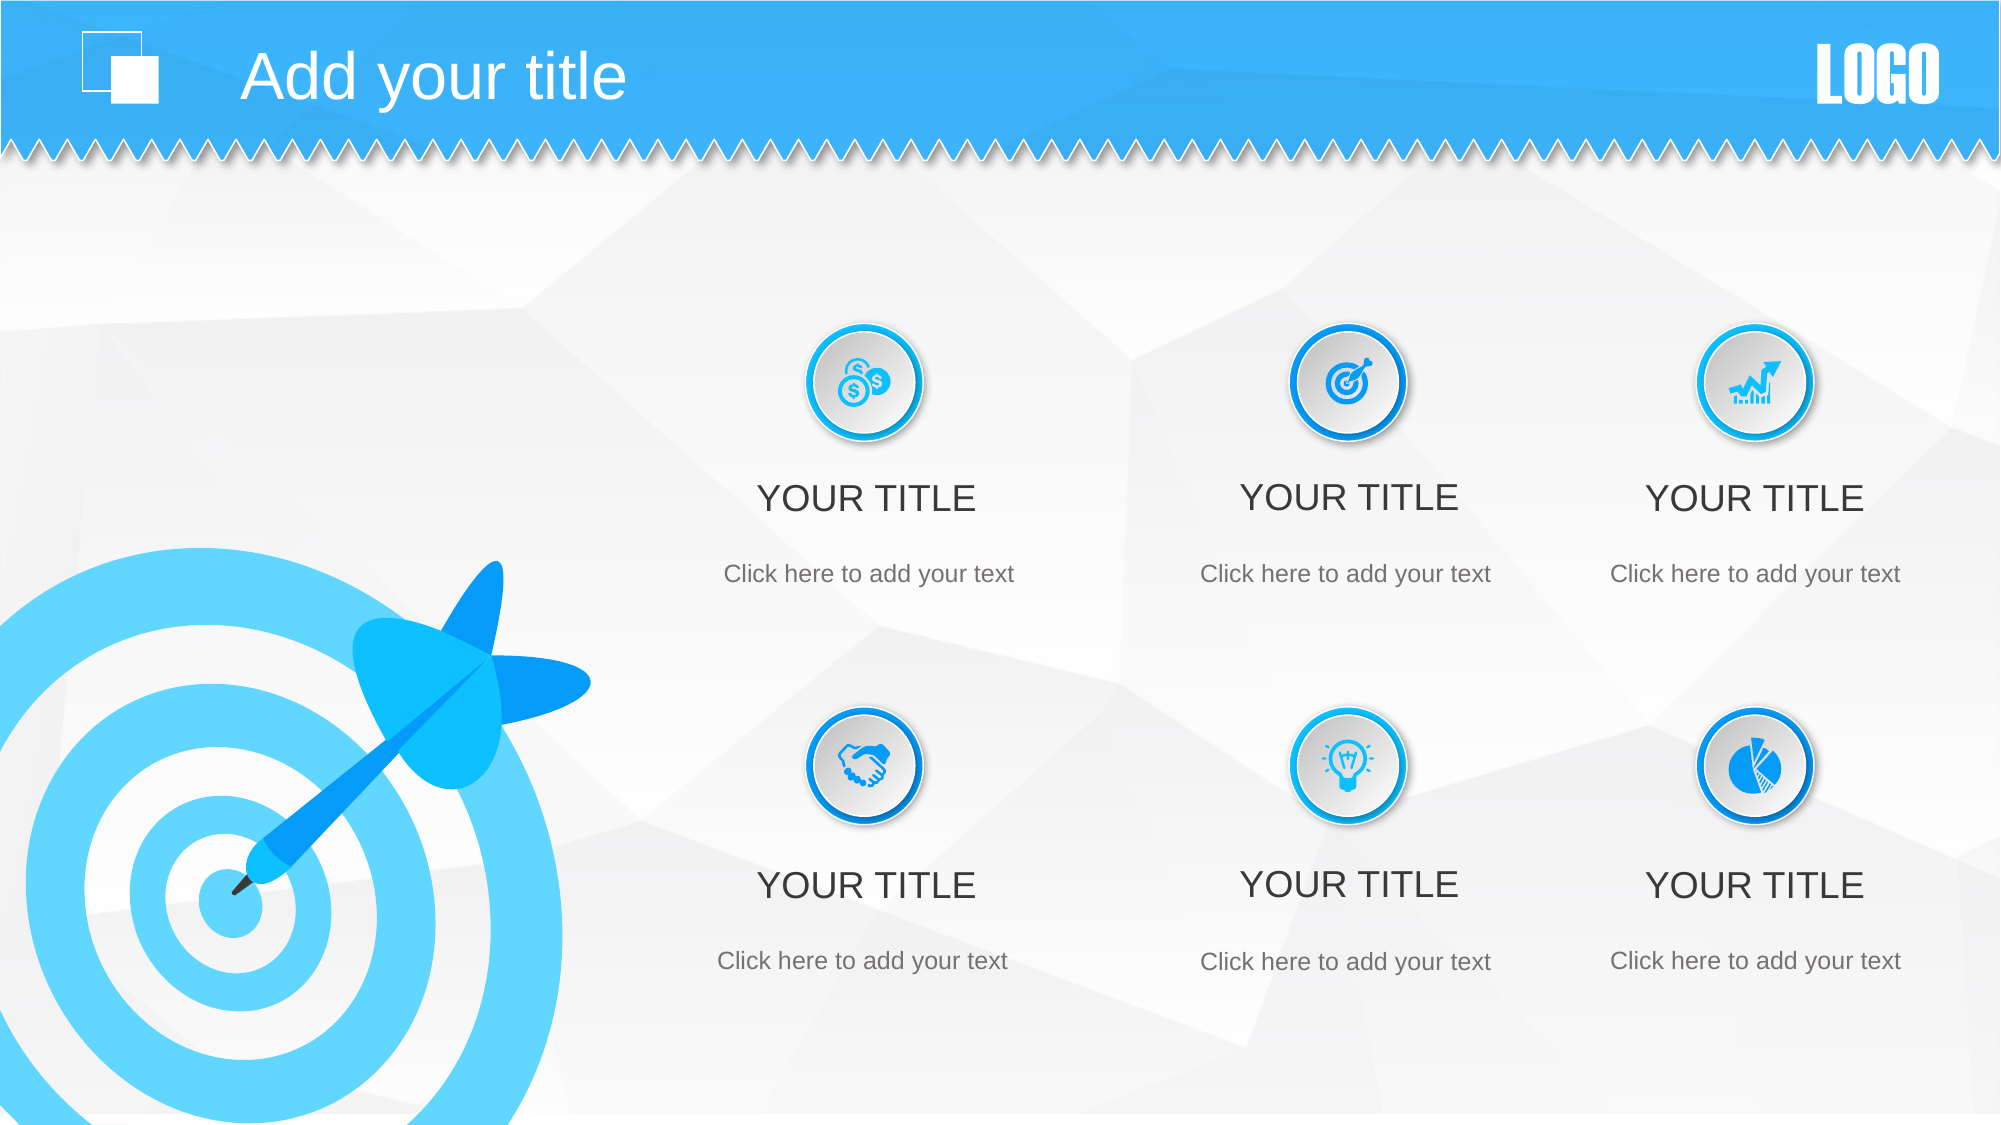

YOUR TITLE
Click here to add your text

YOUR TITLE
Click here to add your text

YOUR TITLE
Click here to add your text

YOUR TITLE
Click here to add your text

YOUR TITLE
Click here to add your text

YOUR TITLE
Click here to add your text